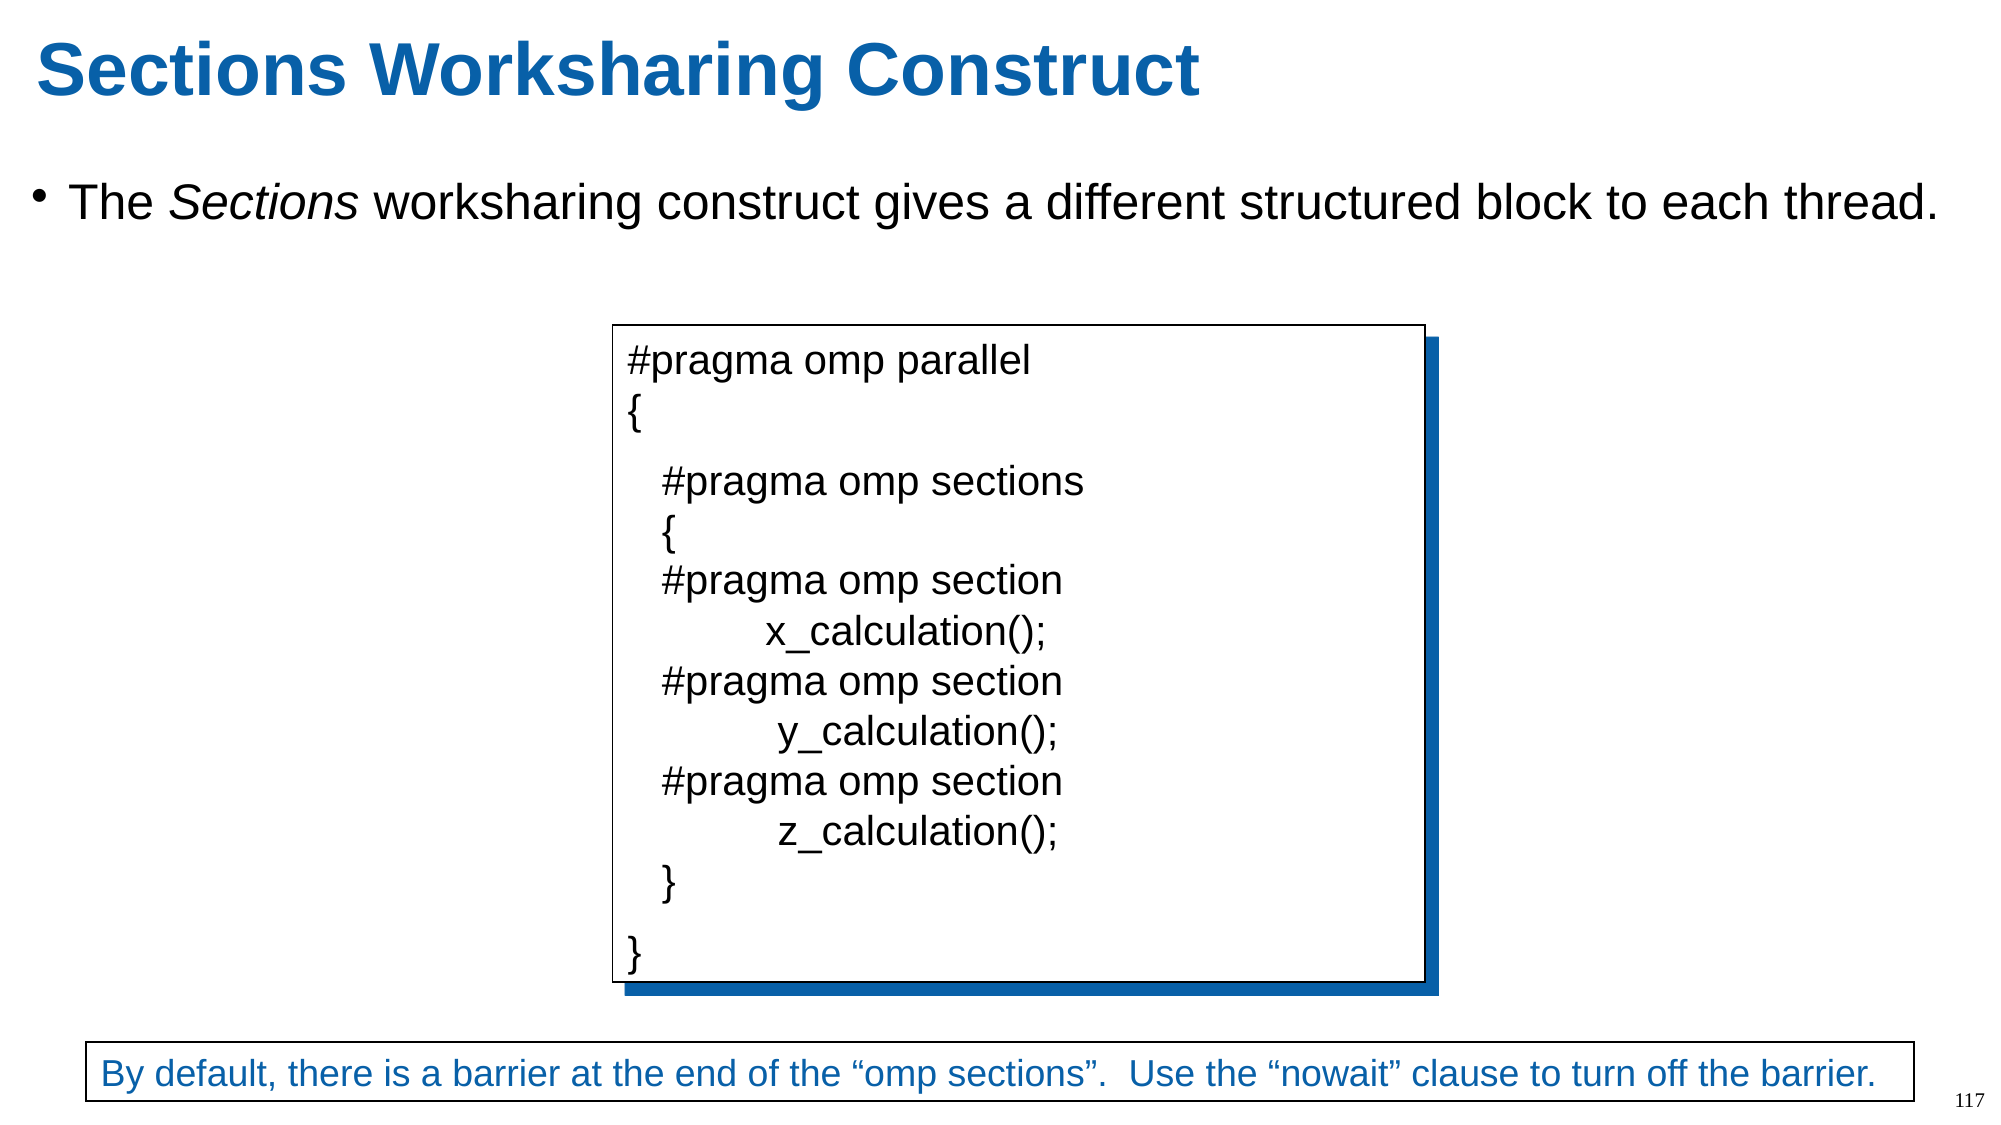

# Sections Worksharing Construct
The Sections worksharing construct gives a different structured block to each thread.
#pragma omp parallel
{
   #pragma omp sections
   {
   #pragma omp section
            x_calculation();
   #pragma omp section
	y_calculation();
   #pragma omp section
	z_calculation();
   }
}
By default, there is a barrier at the end of the “omp sections”.  Use the “nowait” clause to turn off the barrier.
117